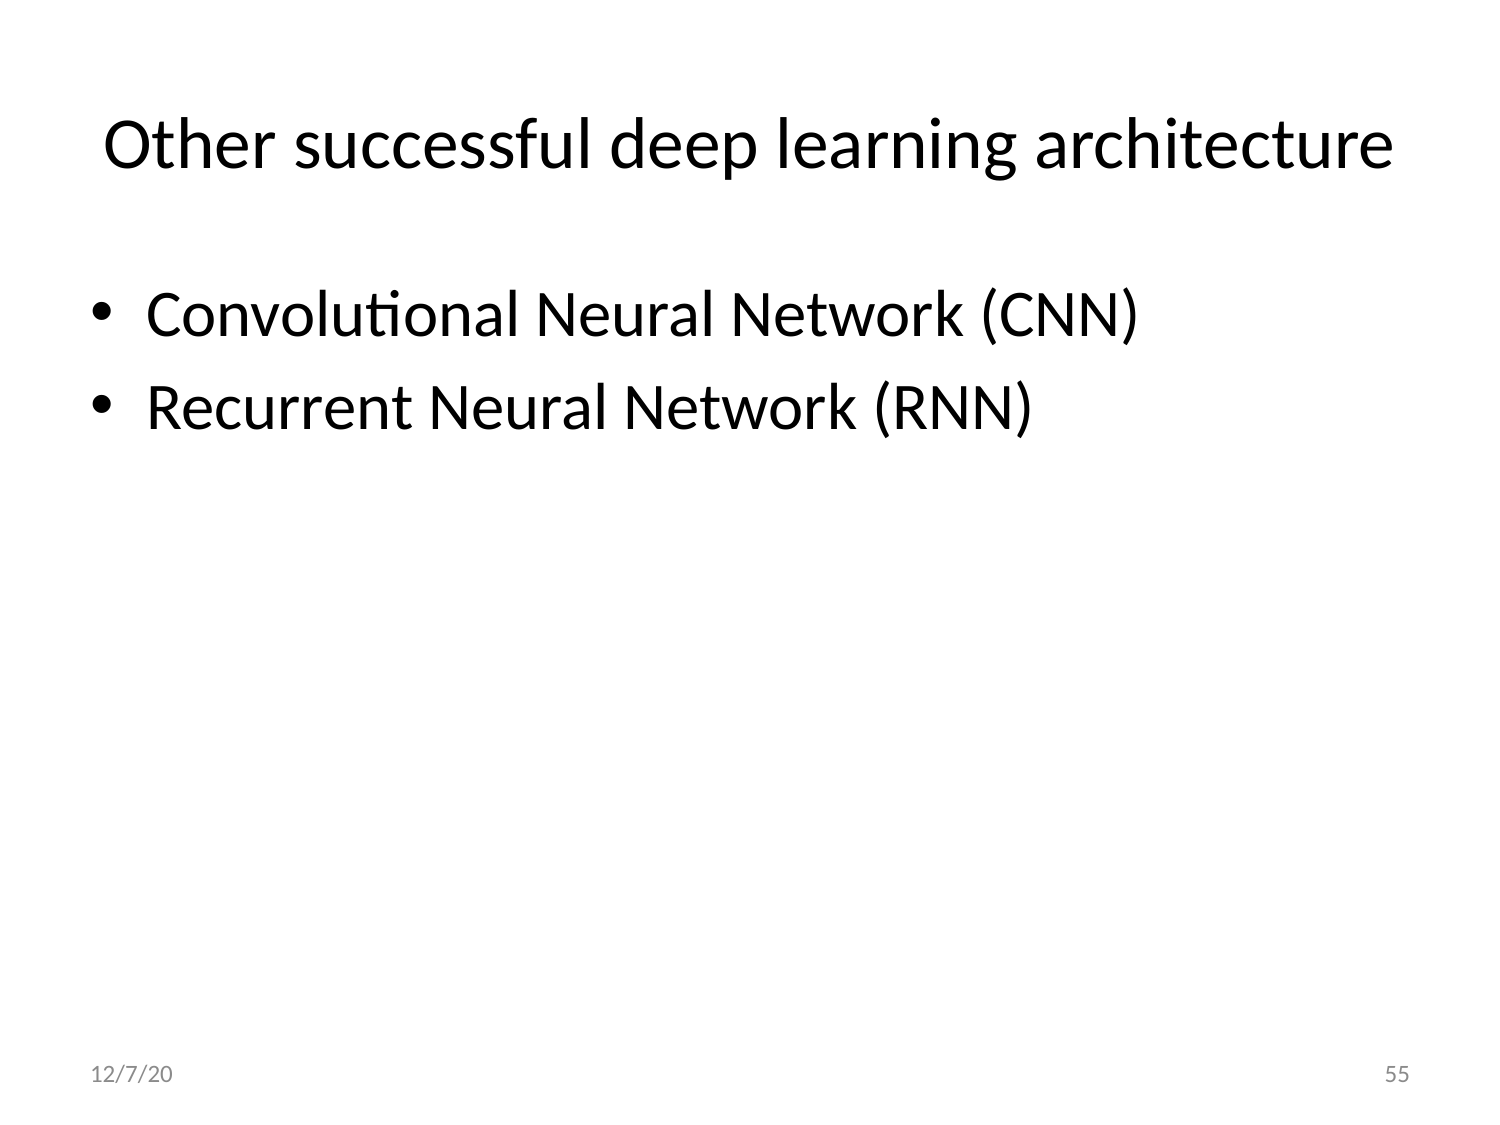

# Other successful deep learning architecture
Convolutional Neural Network (CNN)
Recurrent Neural Network (RNN)
12/7/20
55